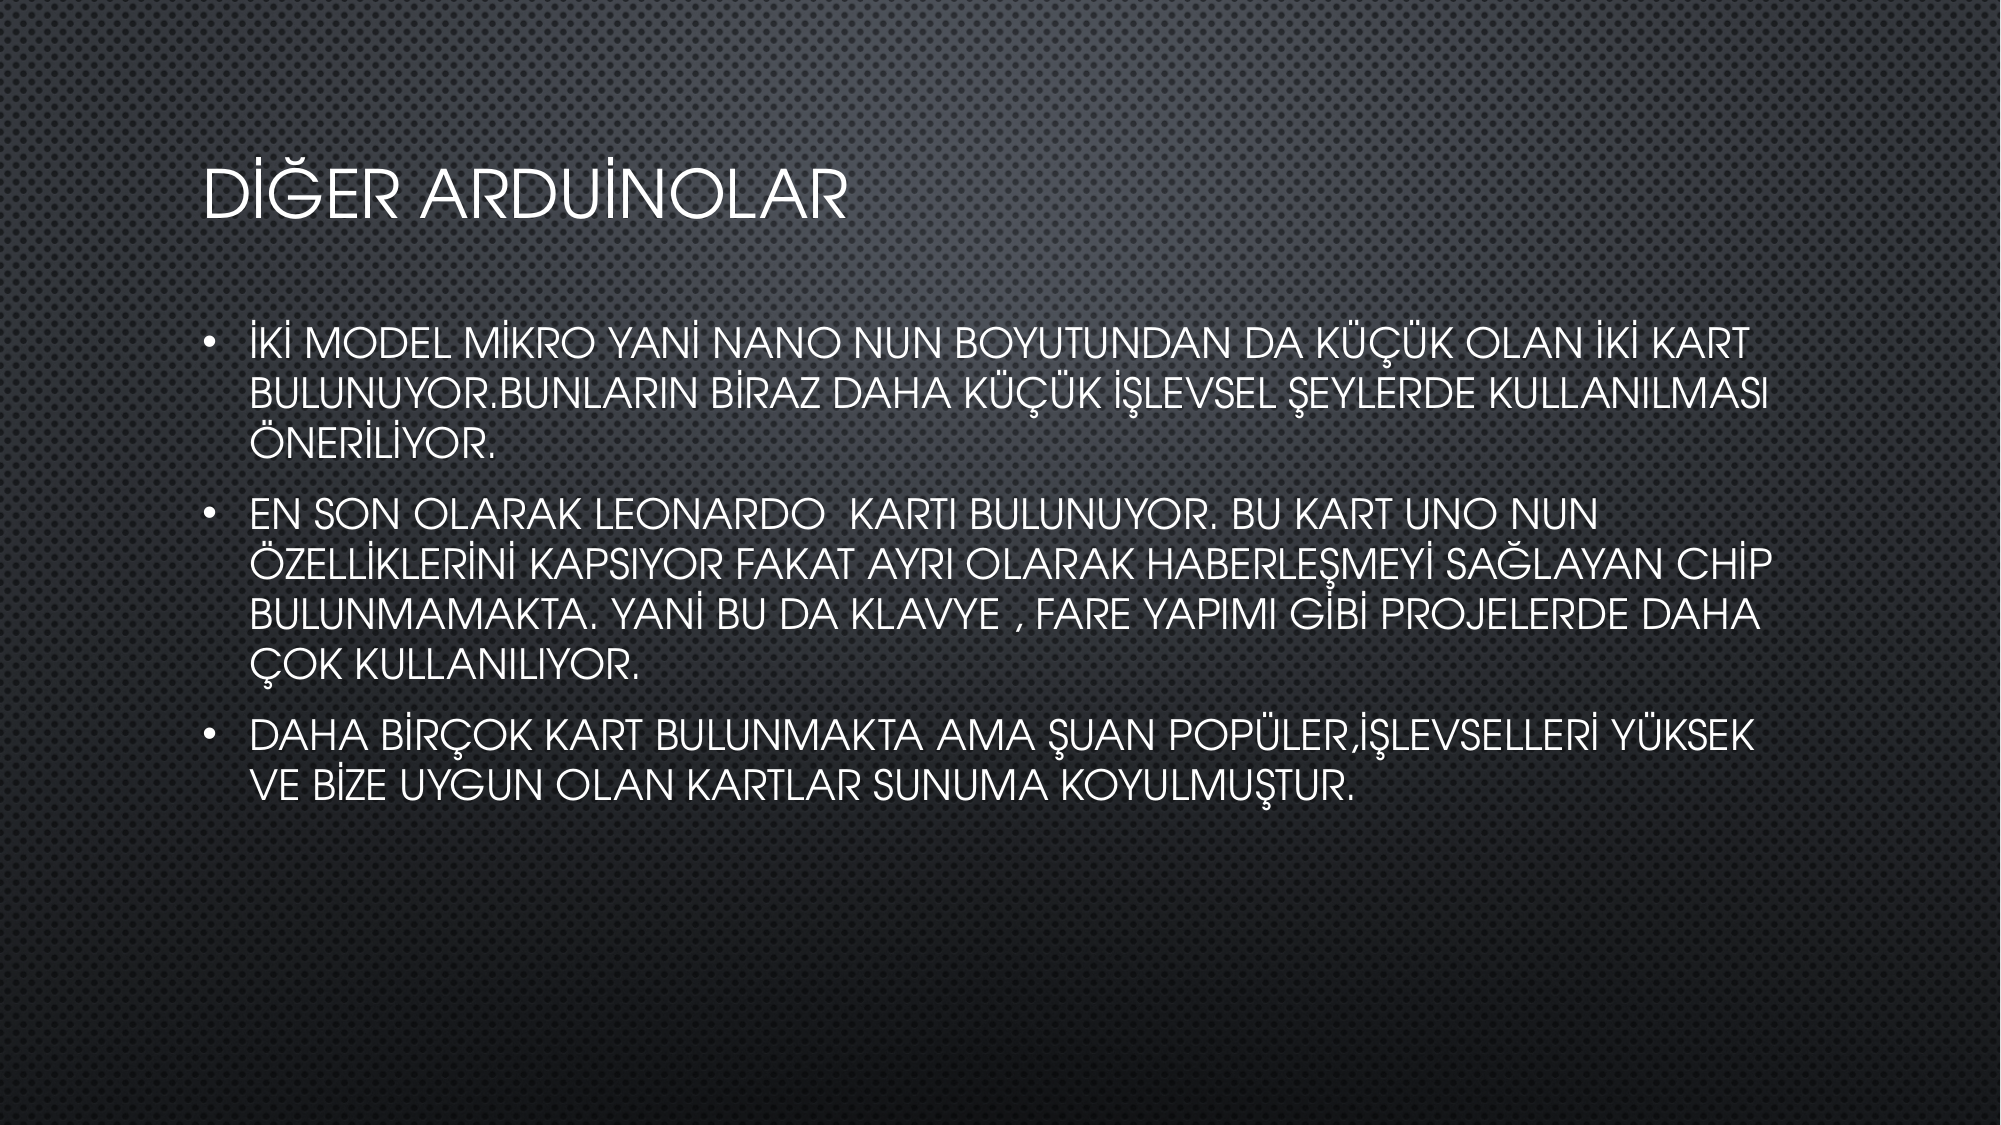

# Diğer arduinolar
iki model mikro yani nano nun boyutundan da küçük olan iki kart bulunuyor.Bunların biraz daha küçük işlevsel şeylerde kullanılması öneriliyor.
En son olarak Leonardo  kartı bulunuyor. Bu kart uno nun özelliklerini kapsıyor fakat ayrı olarak haberleşmeyi sağlayan chip bulunmamakta. Yani bu da klavye , fare yapımı gibi projelerde daha çok kullanılıyor.
Daha birçok kart bulunmakta ama şuan popüler,işlevselleri yüksek ve bize uygun olan kartlar sunuma koyulmuştur.